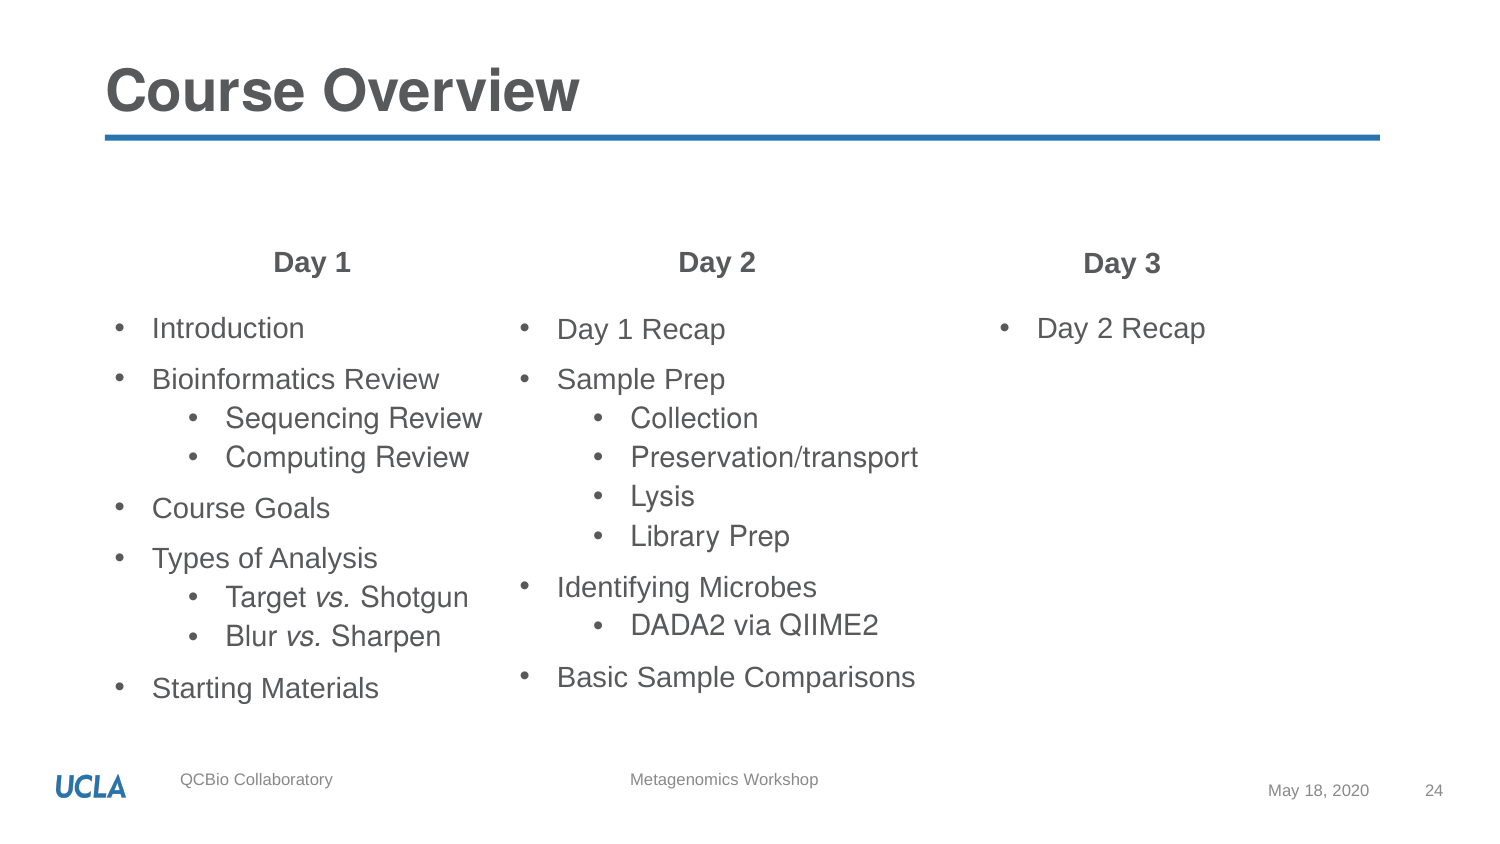

# Course Overview
Day 2
Day 1
Day 3
Day 2 Recap
Introduction
Bioinformatics Review
Sequencing Review
Computing Review
Course Goals
Types of Analysis
Target vs. Shotgun
Blur vs. Sharpen
Starting Materials
Day 1 Recap
Sample Prep
Collection
Preservation/transport
Lysis
Library Prep
Identifying Microbes
DADA2 via QIIME2
Basic Sample Comparisons
May 18, 2020
24